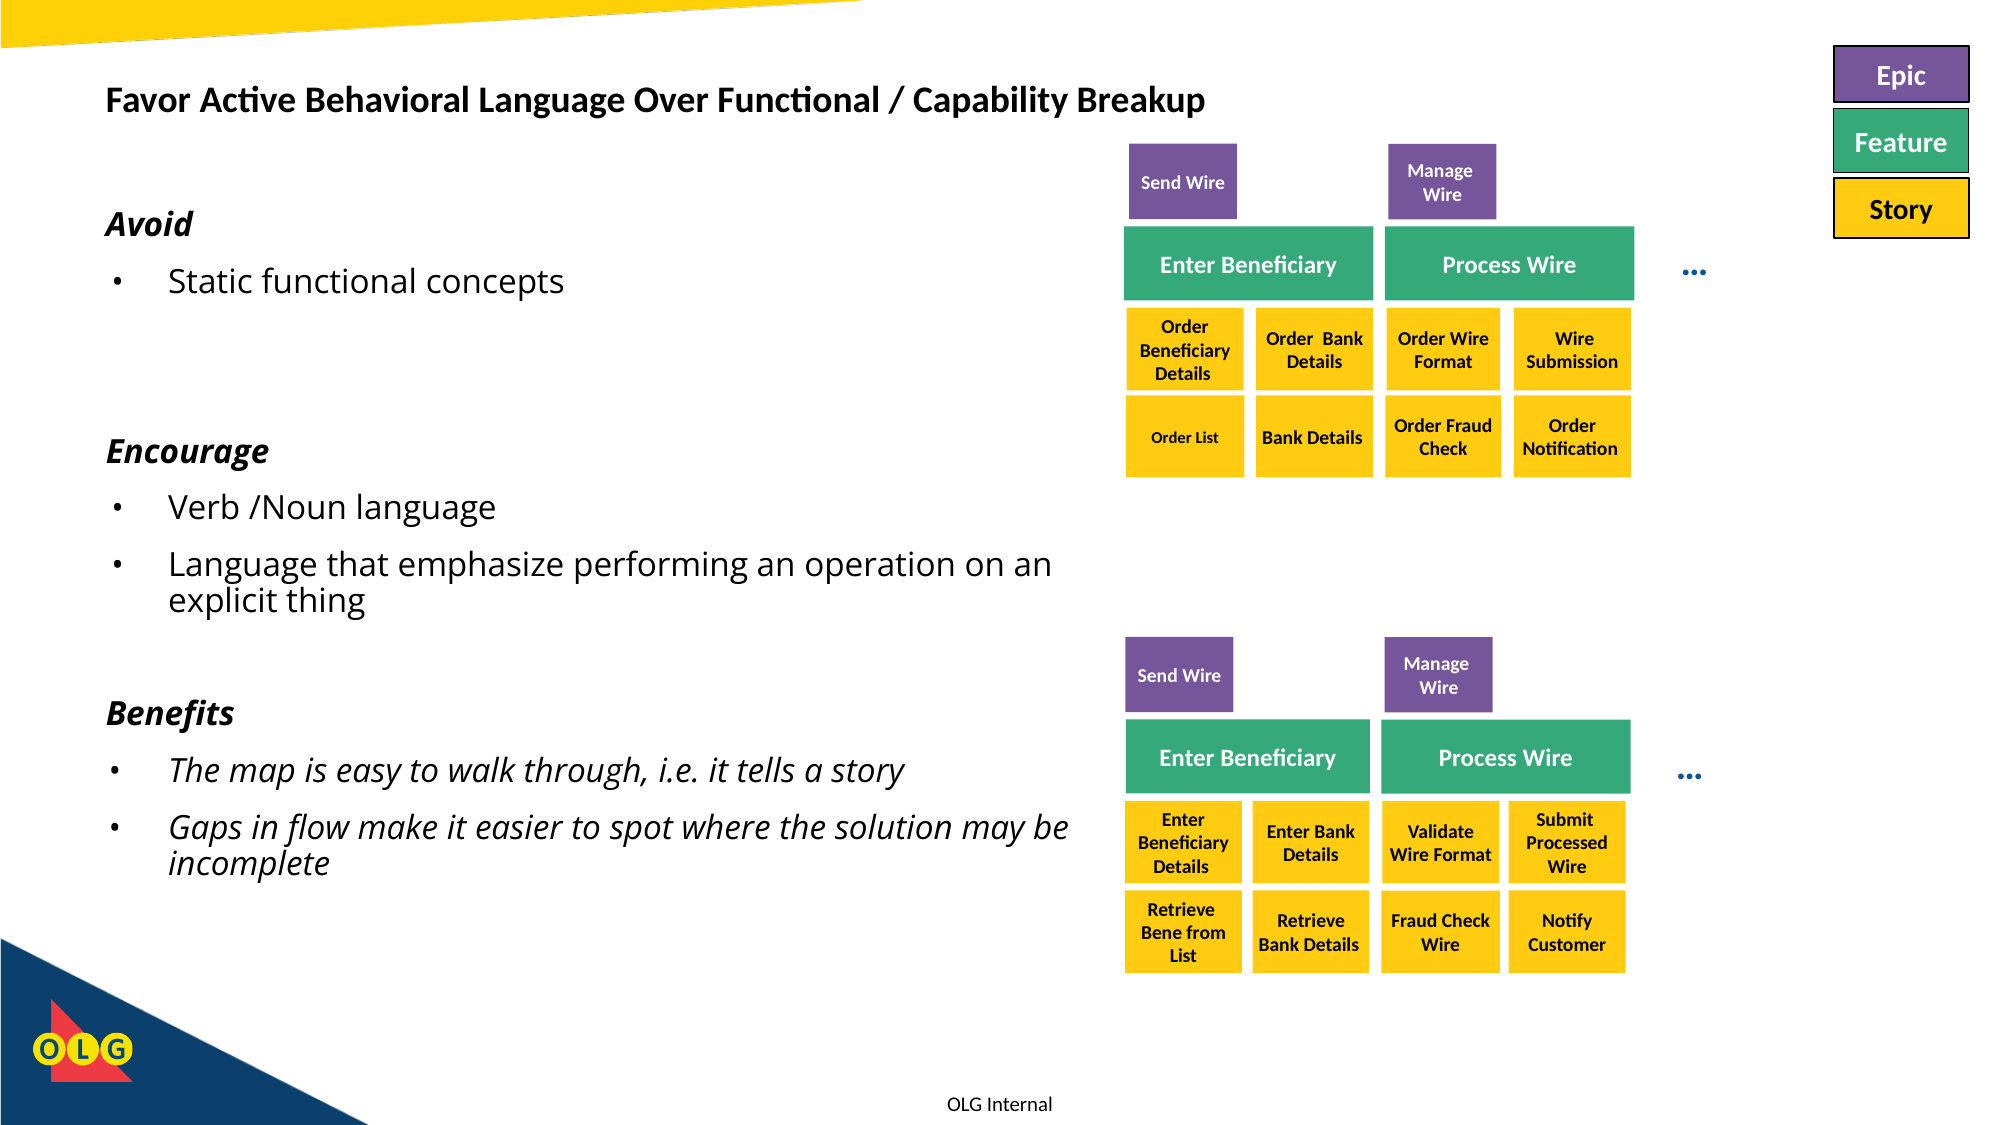

Epic
# Favor Active Behavioral Language Over Functional / Capability Breakup
Feature
Send Wire
Manage  Wire
Story
Avoid
Static functional concepts

Encourage
Verb /Noun language
Language that emphasize performing an operation on an explicit thing

Benefits
The map is easy to walk through, i.e. it tells a story
Gaps in flow make it easier to spot where the solution may be incomplete

Enter Beneficiary
Process Wire
…
Order Wire Format
Order Beneficiary Details
Order  Bank Details
 Wire Submission
Order List
Bank Details
Order Fraud Check
Order Notification
Send Wire
Manage  Wire
Enter Beneficiary
Process Wire
…
Enter Beneficiary Details
Enter Bank Details
Validate Wire Format
Submit  Processed Wire
Retrieve  Bene from List
Retrieve Bank Details
Notify Customer
Fraud Check Wire